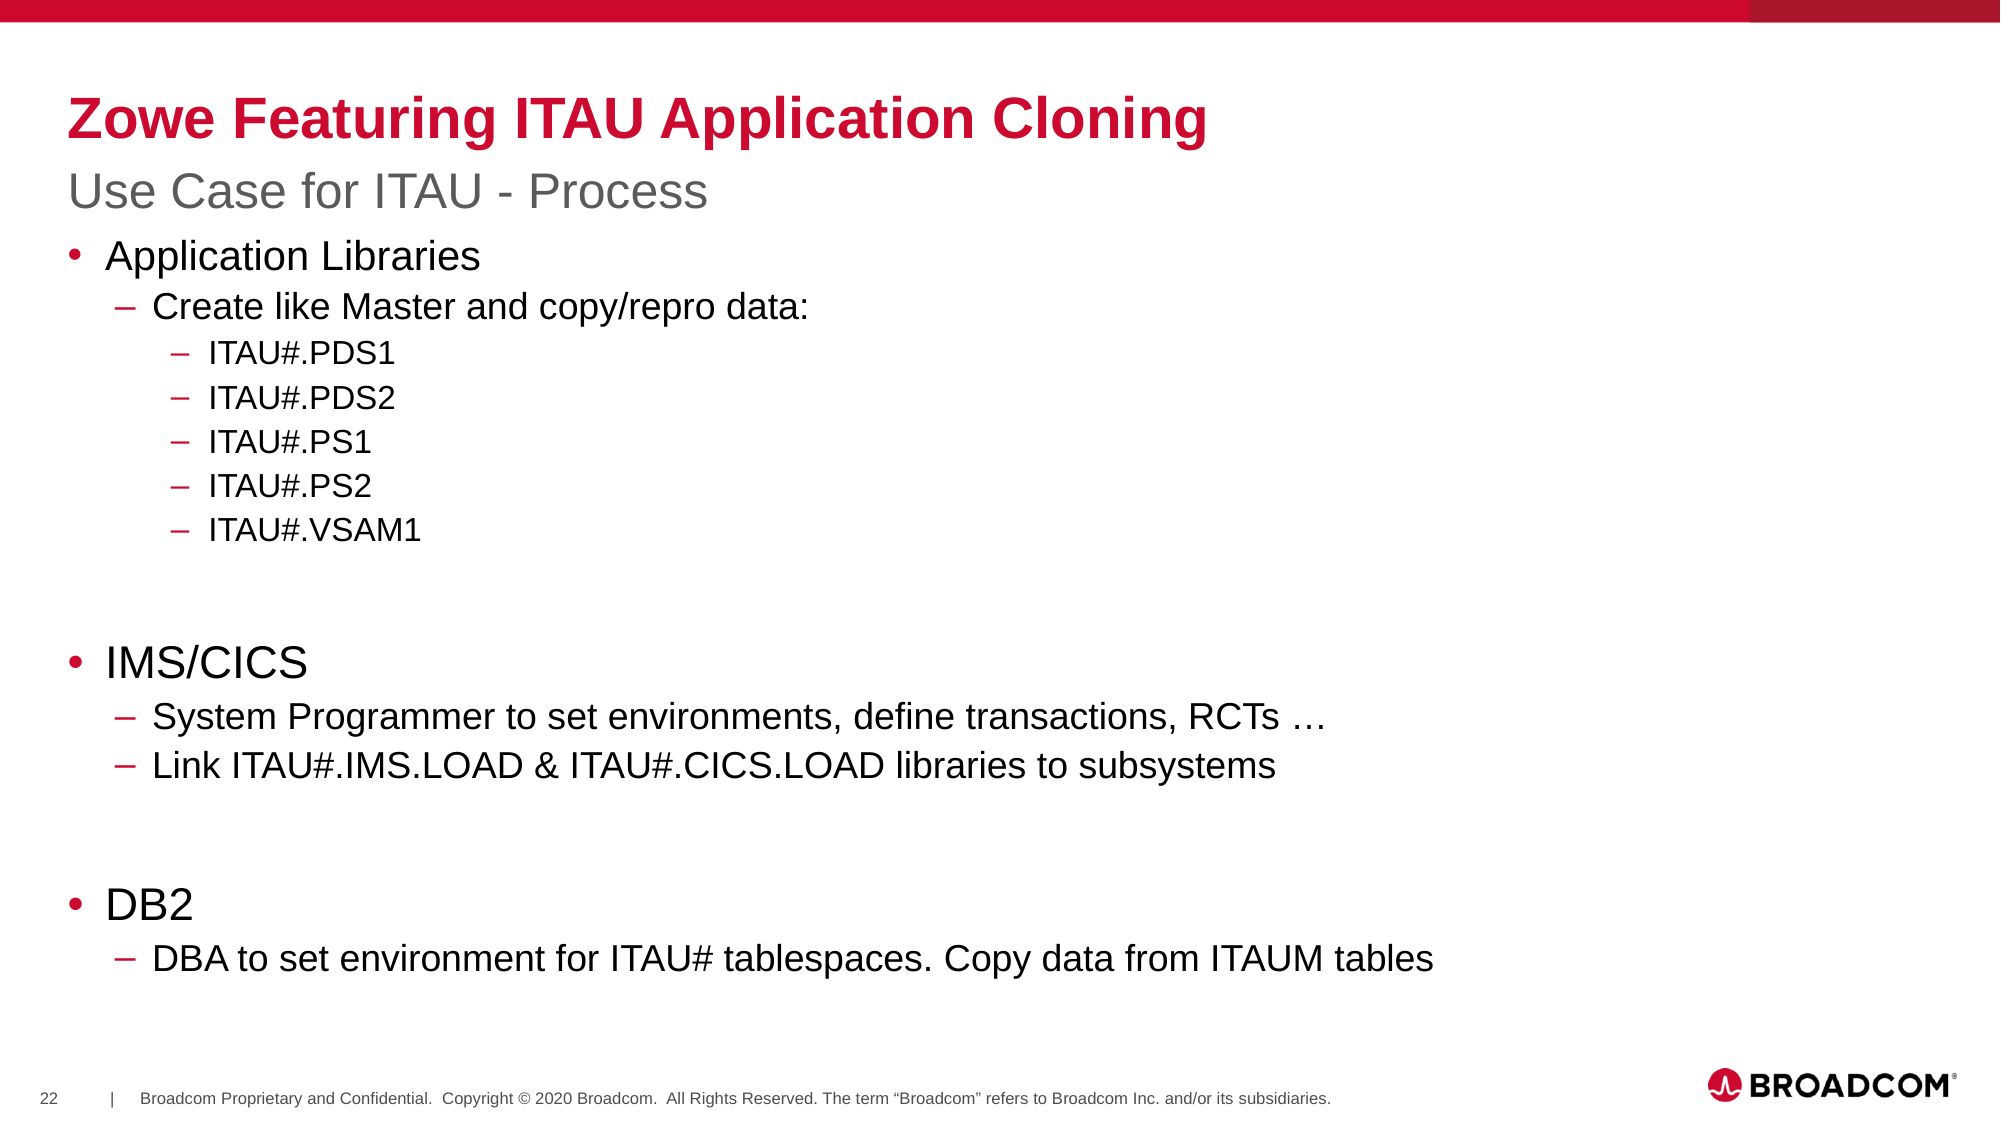

# Zowe Featuring ITAU Application Cloning
Use Case for ITAU - Process
Application Libraries
Create like Master and copy/repro data:
ITAU#.PDS1
ITAU#.PDS2
ITAU#.PS1
ITAU#.PS2
ITAU#.VSAM1

IMS/CICS
System Programmer to set environments, define transactions, RCTs …
Link ITAU#.IMS.LOAD & ITAU#.CICS.LOAD libraries to subsystems

DB2
DBA to set environment for ITAU# tablespaces. Copy data from ITAUM tables